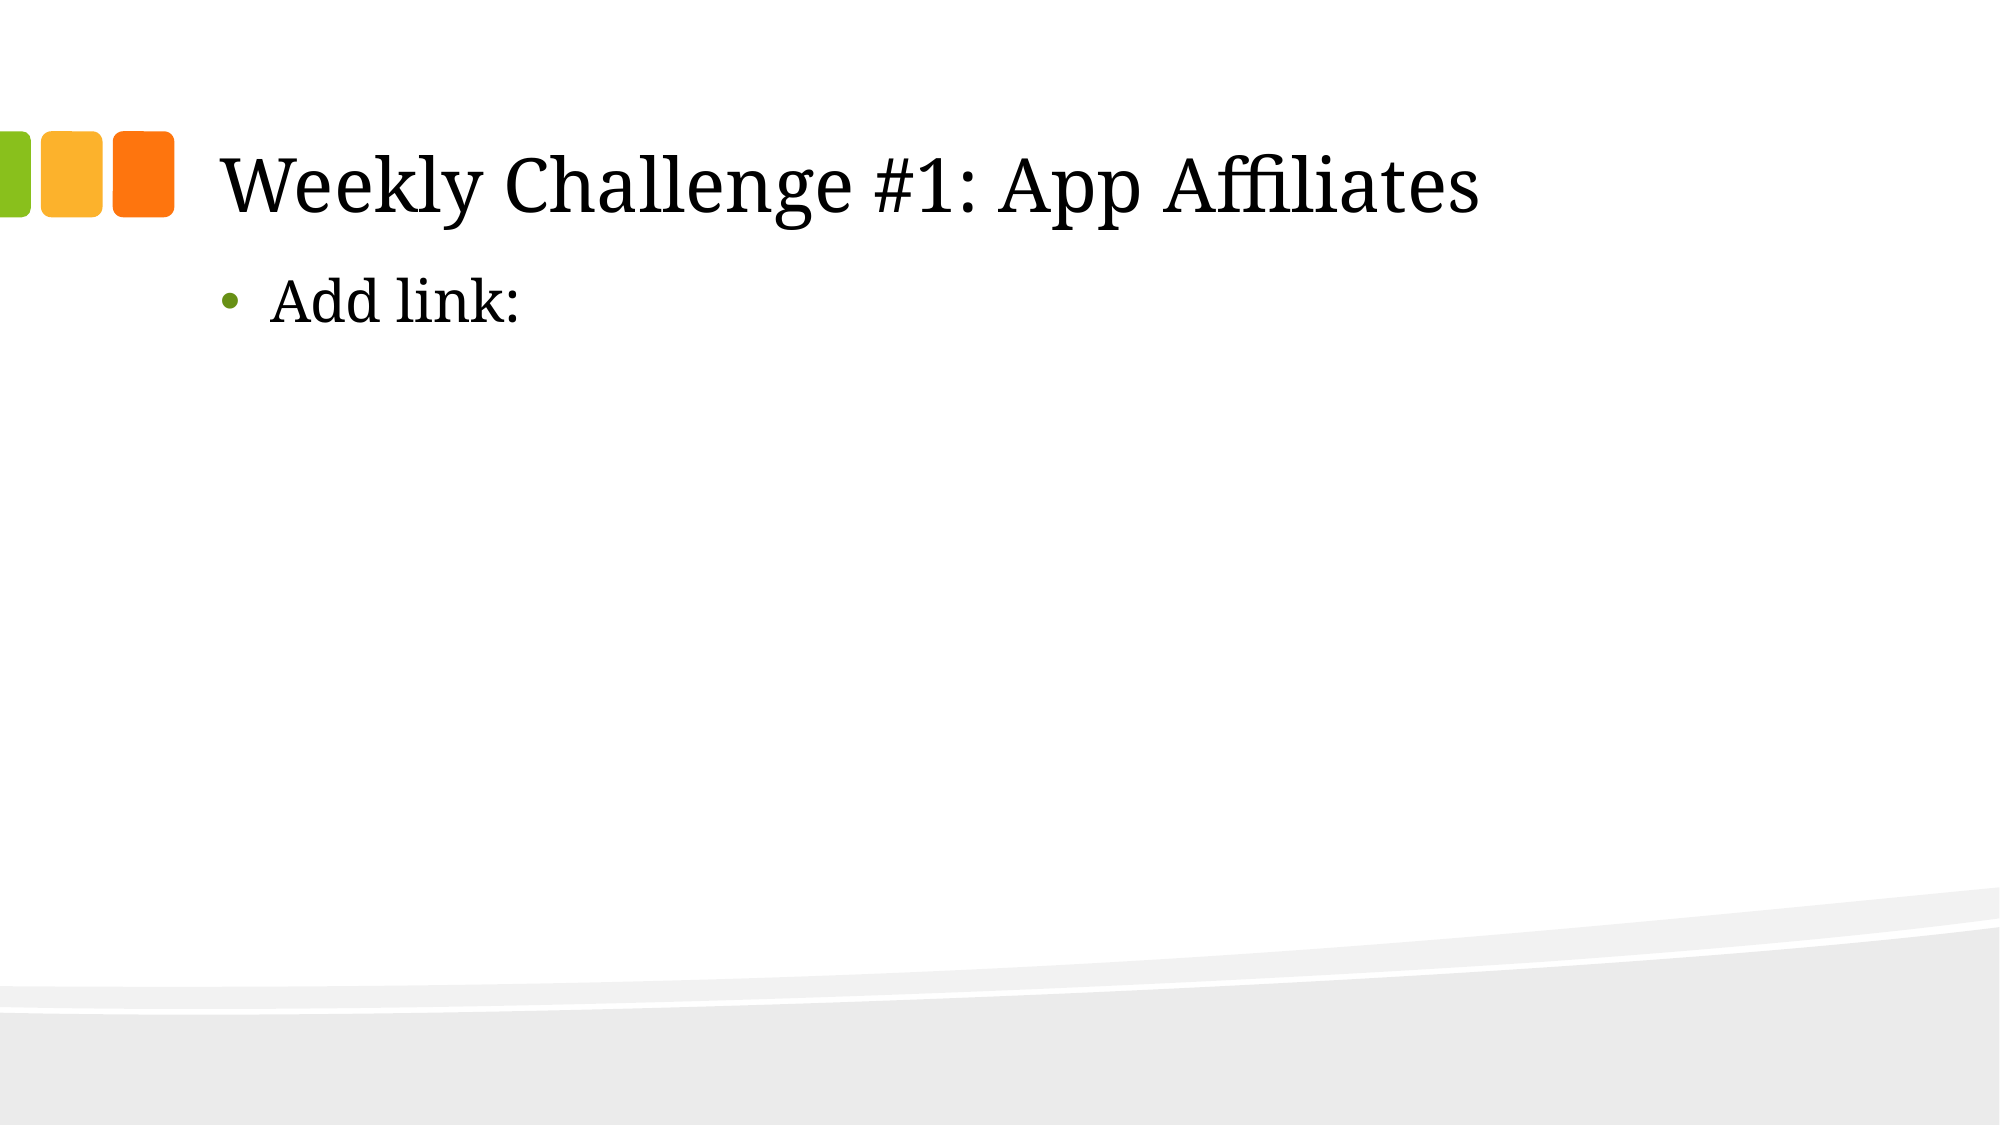

# Weekly Challenge #1: App Affiliates
Add link: